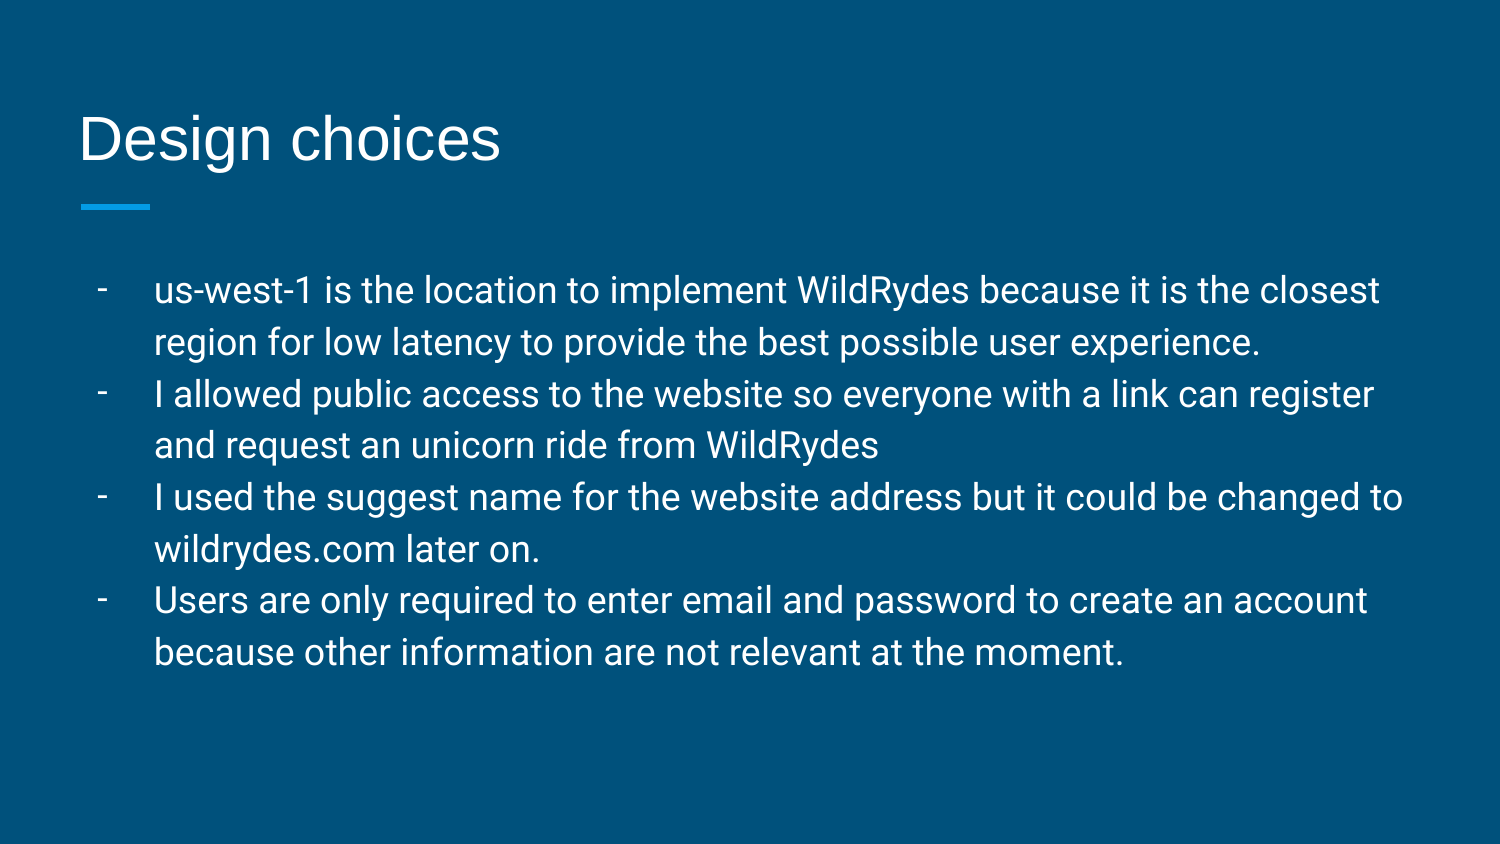

# Design choices
us-west-1 is the location to implement WildRydes because it is the closest region for low latency to provide the best possible user experience.
I allowed public access to the website so everyone with a link can register and request an unicorn ride from WildRydes
I used the suggest name for the website address but it could be changed to wildrydes.com later on.
Users are only required to enter email and password to create an account because other information are not relevant at the moment.